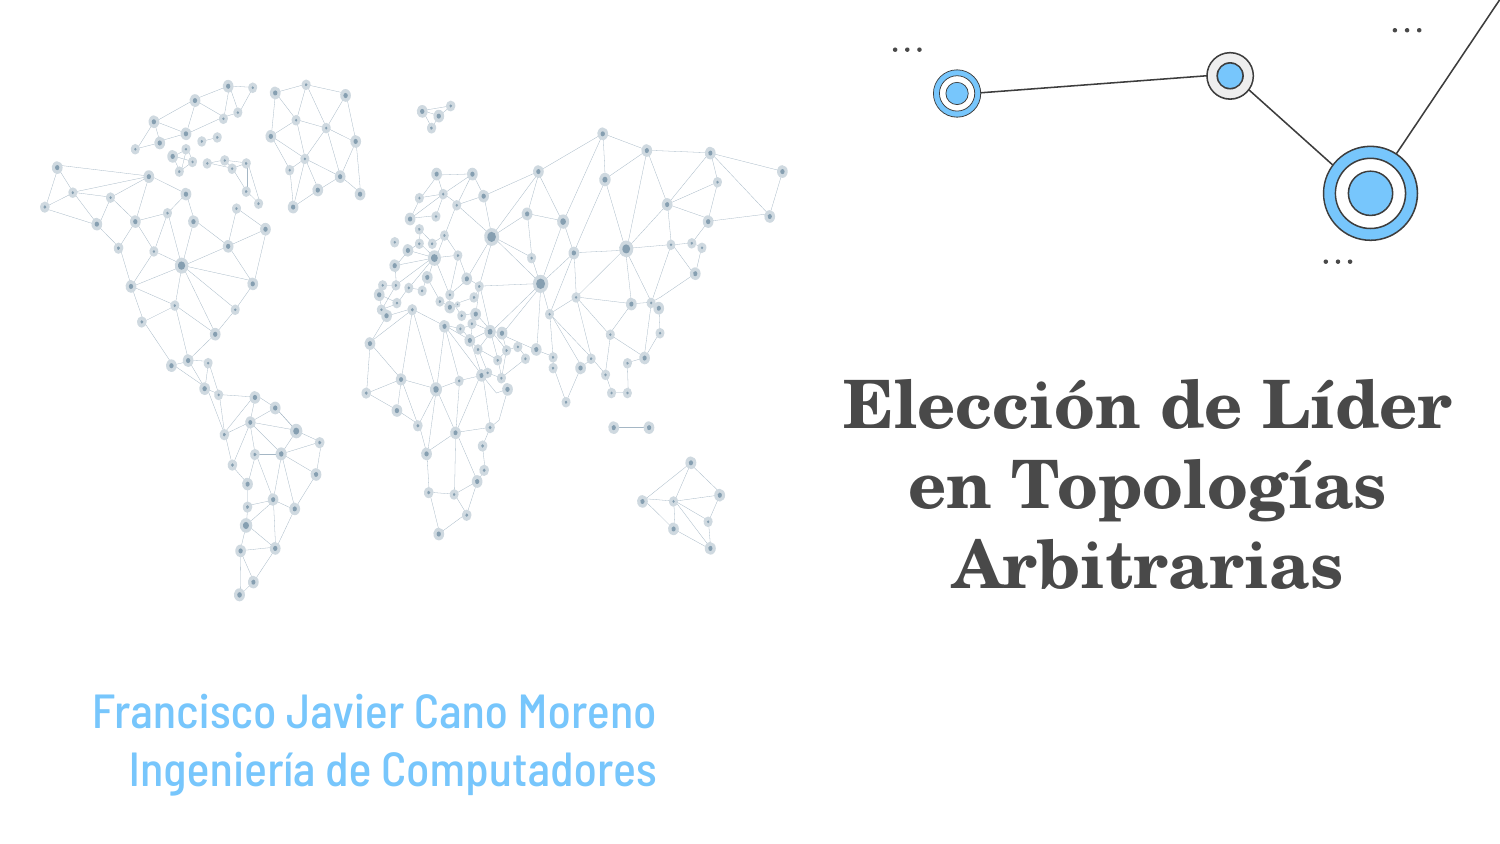

# Elección de Líder en Topologías Arbitrarias
Francisco Javier Cano Moreno
Ingeniería de Computadores